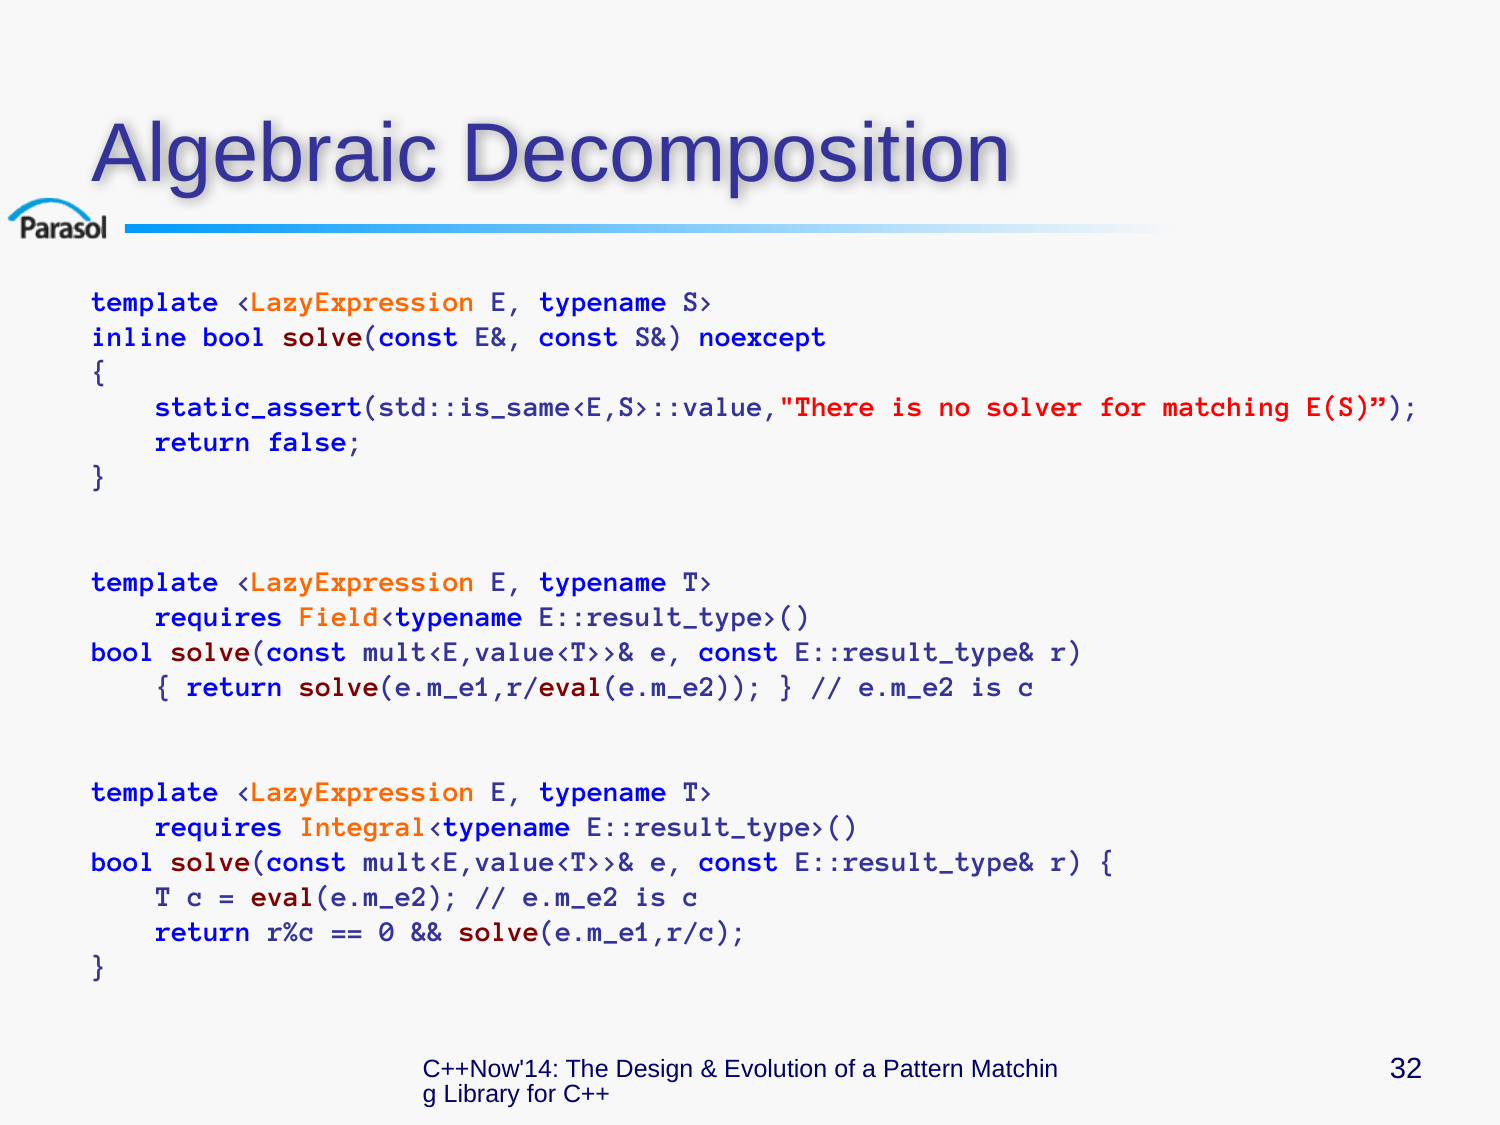

# Algebraic Decomposition
template <LazyExpression E, typename S>
inline bool solve(const E&, const S&) noexcept
{
    static_assert(std::is_same<E,S>::value,"There is no solver for matching E(S)”);
    return false;
}

template <LazyExpression E, typename T>
    requires Field<typename E::result_type>()
bool solve(const mult<E,value<T>>& e, const E::result_type& r)
    { return solve(e.m_e1,r/eval(e.m_e2)); } // e.m_e2 is c

template <LazyExpression E, typename T>
    requires Integral<typename E::result_type>()
bool solve(const mult<E,value<T>>& e, const E::result_type& r) {
    T c = eval(e.m_e2); // e.m_e2 is c
    return r%c == 0 && solve(e.m_e1,r/c);
}

C++Now'14: The Design & Evolution of a Pattern Matching Library for C++
32